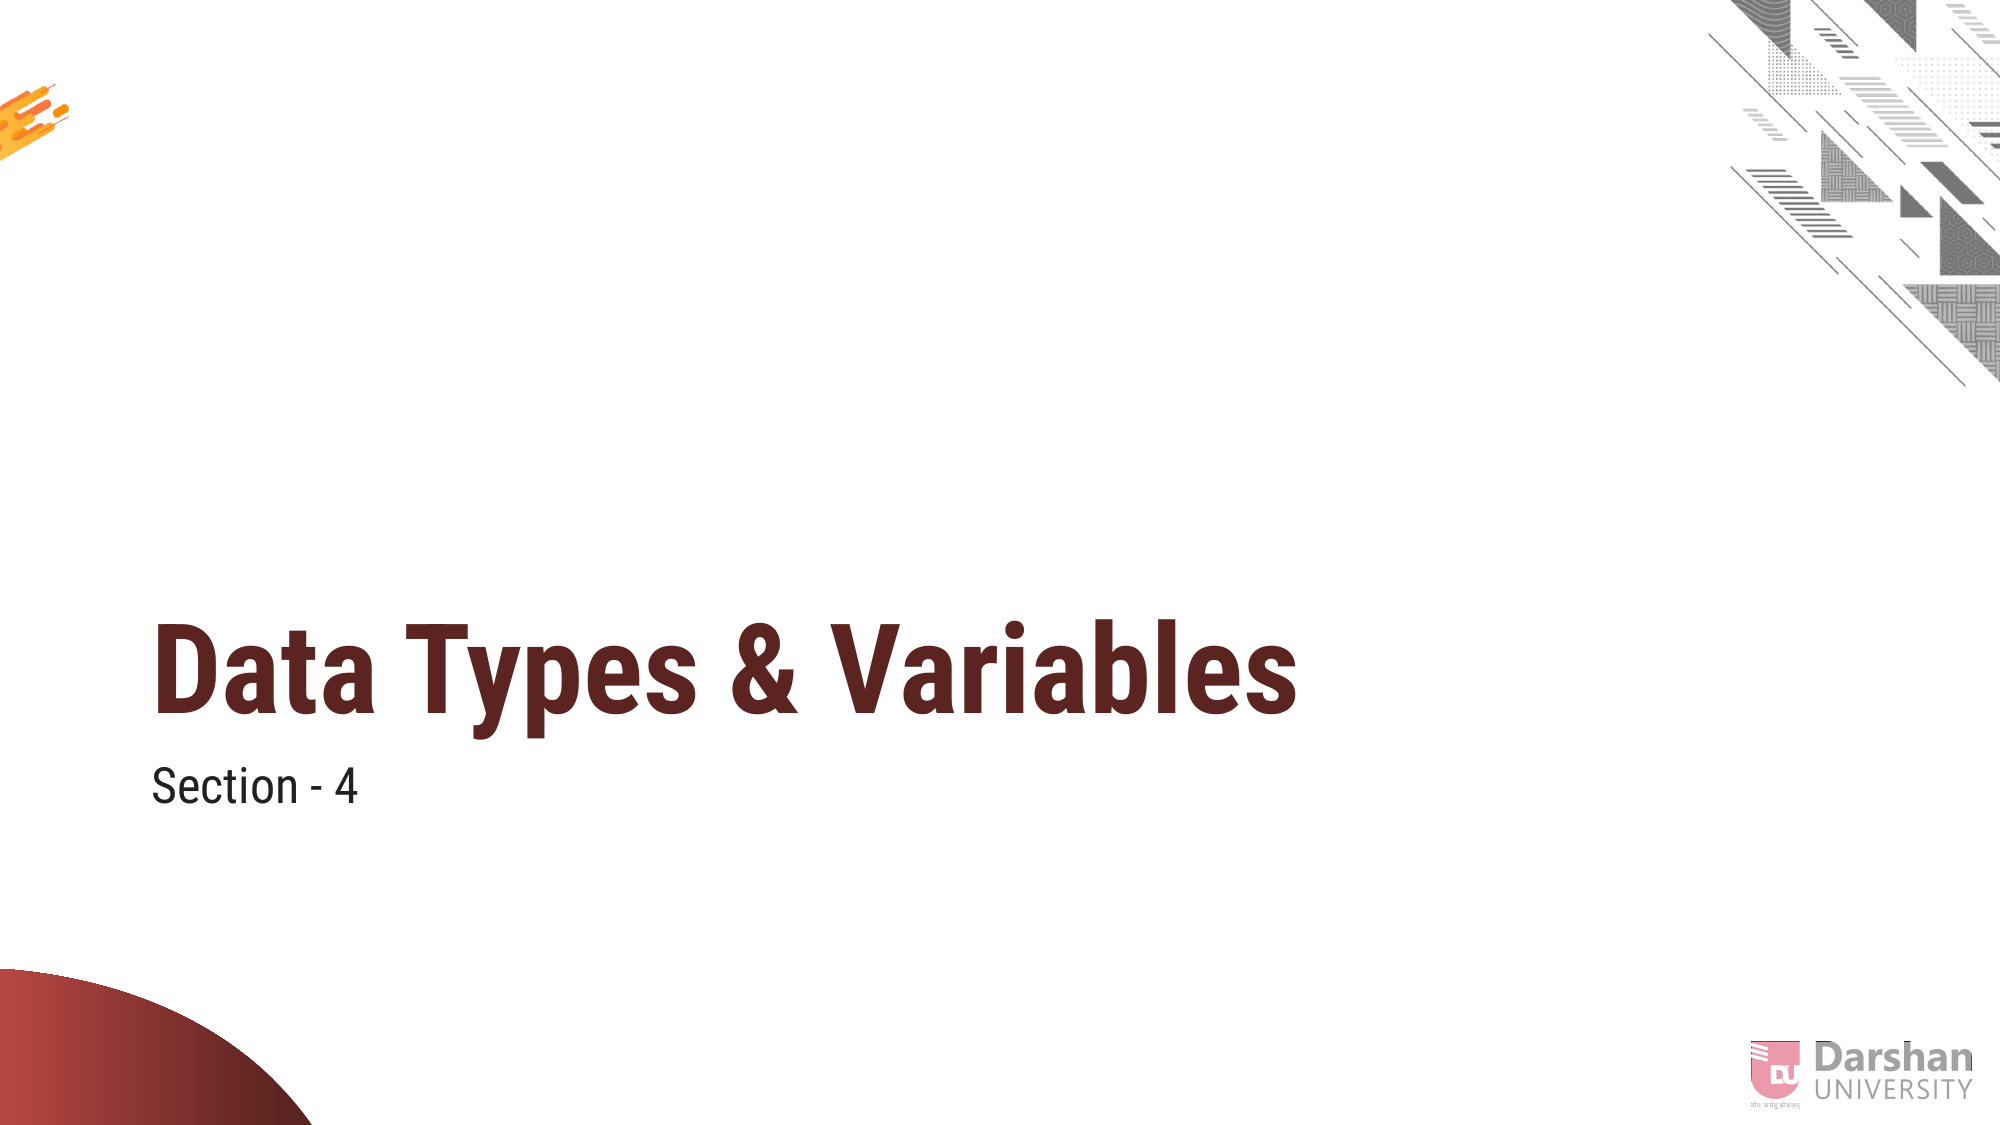

# Data Types & Variables
Section - 4